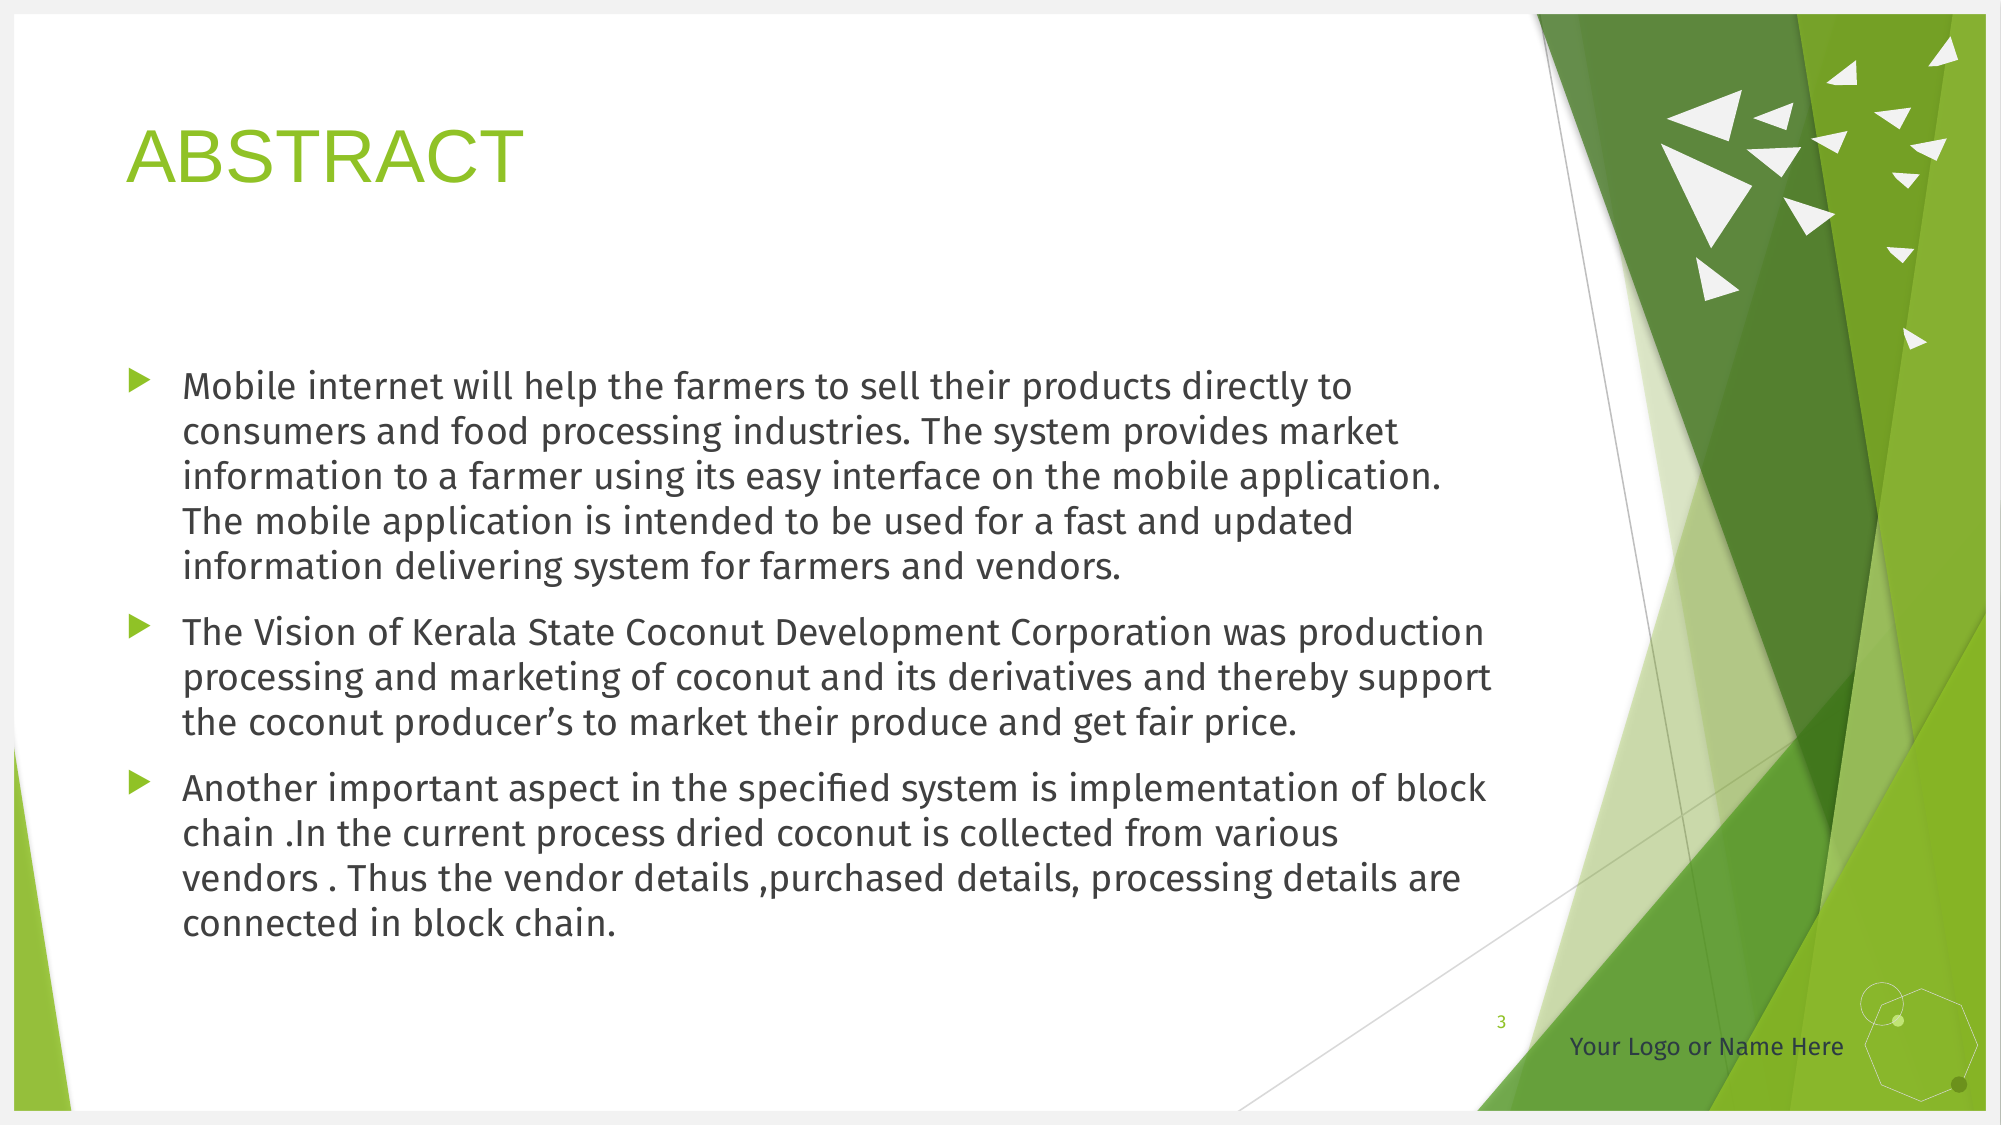

# ABSTRACT
Mobile internet will help the farmers to sell their products directly to consumers and food processing industries. The system provides market information to a farmer using its easy interface on the mobile application. The mobile application is intended to be used for a fast and updated information delivering system for farmers and vendors.
The Vision of Kerala State Coconut Development Corporation was production processing and marketing of coconut and its derivatives and thereby support the coconut producer’s to market their produce and get fair price.
Another important aspect in the specified system is implementation of block chain .In the current process dried coconut is collected from various vendors . Thus the vendor details ,purchased details, processing details are connected in block chain.
3